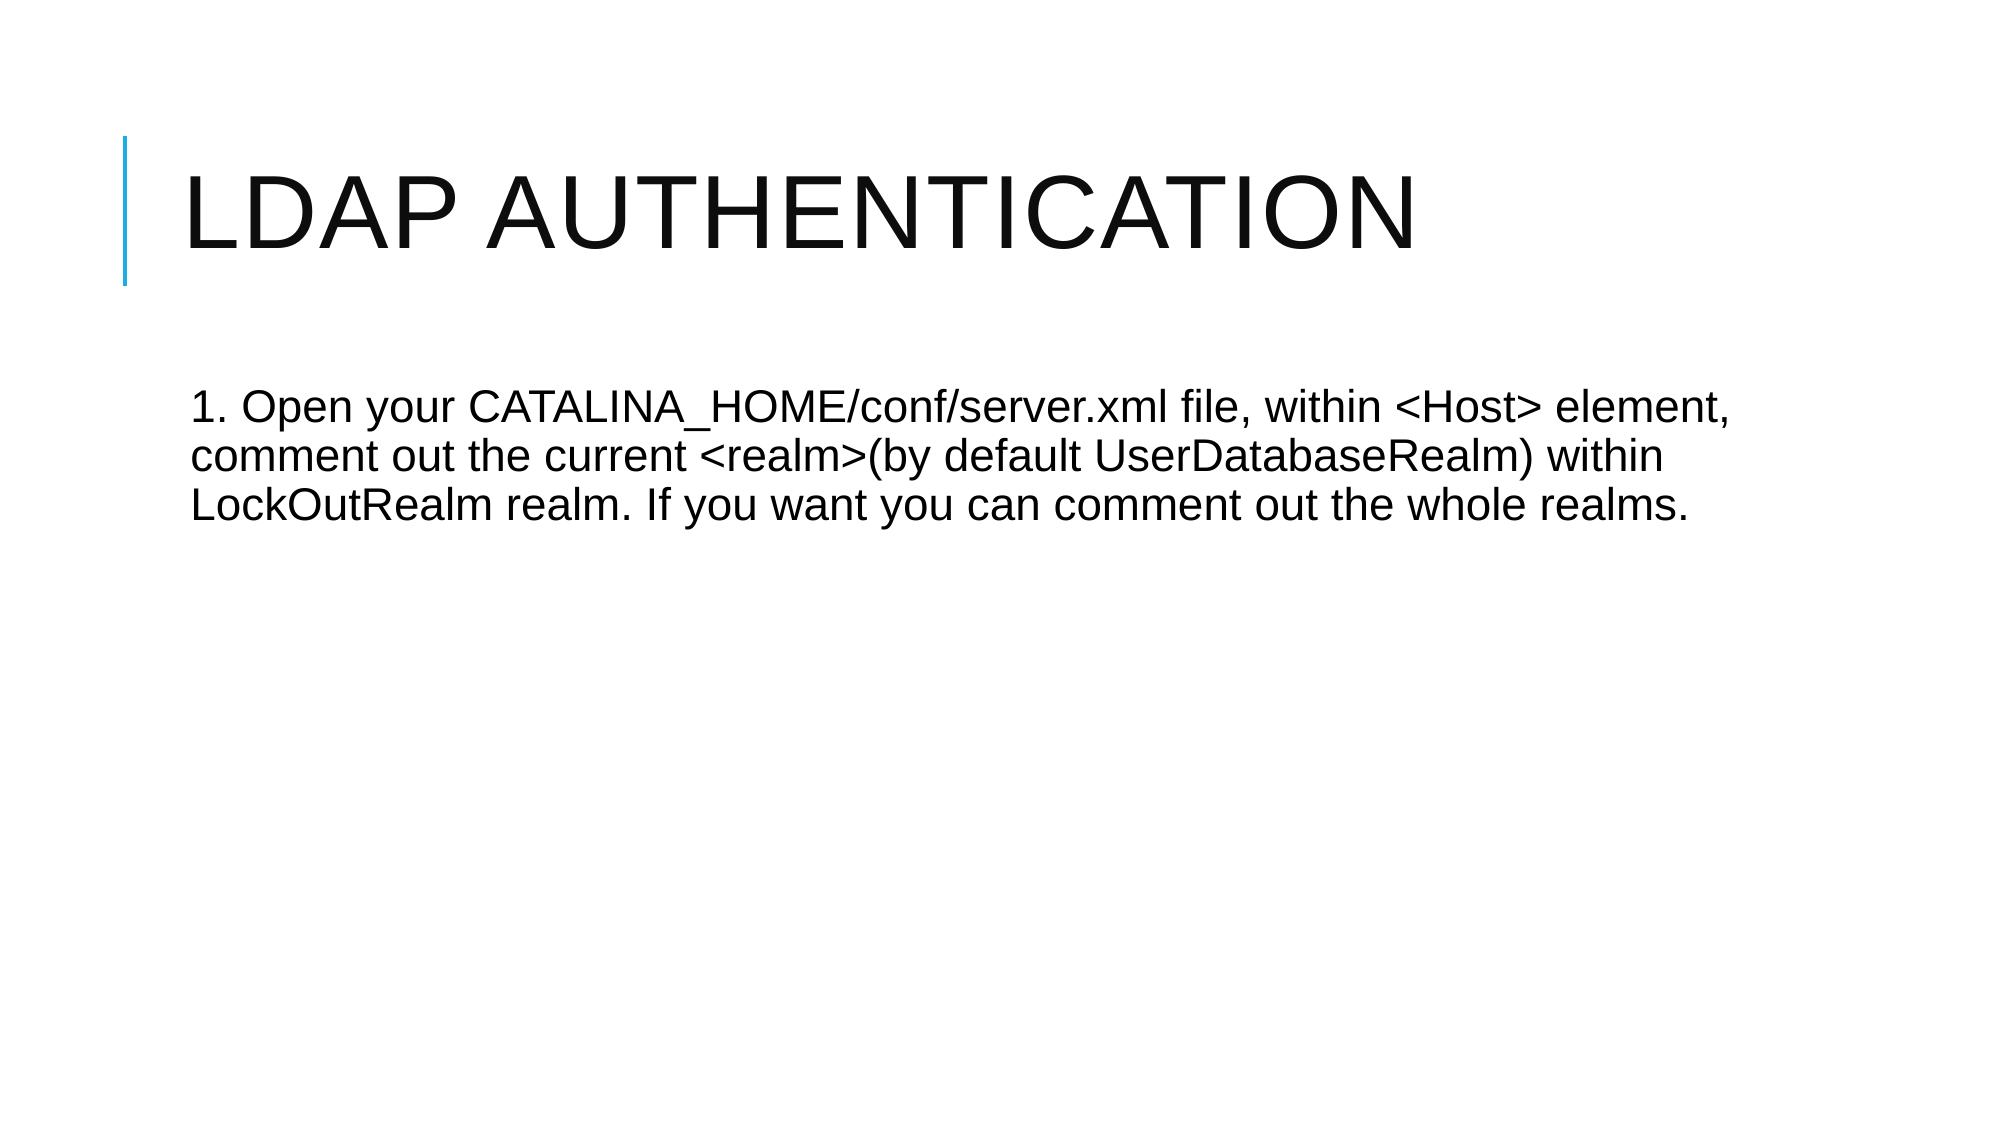

# LDAP Authentication
1. Open your CATALINA_HOME/conf/server.xml file, within <Host> element, comment out the current <realm>(by default UserDatabaseRealm) within LockOutRealm realm. If you want you can comment out the whole realms.